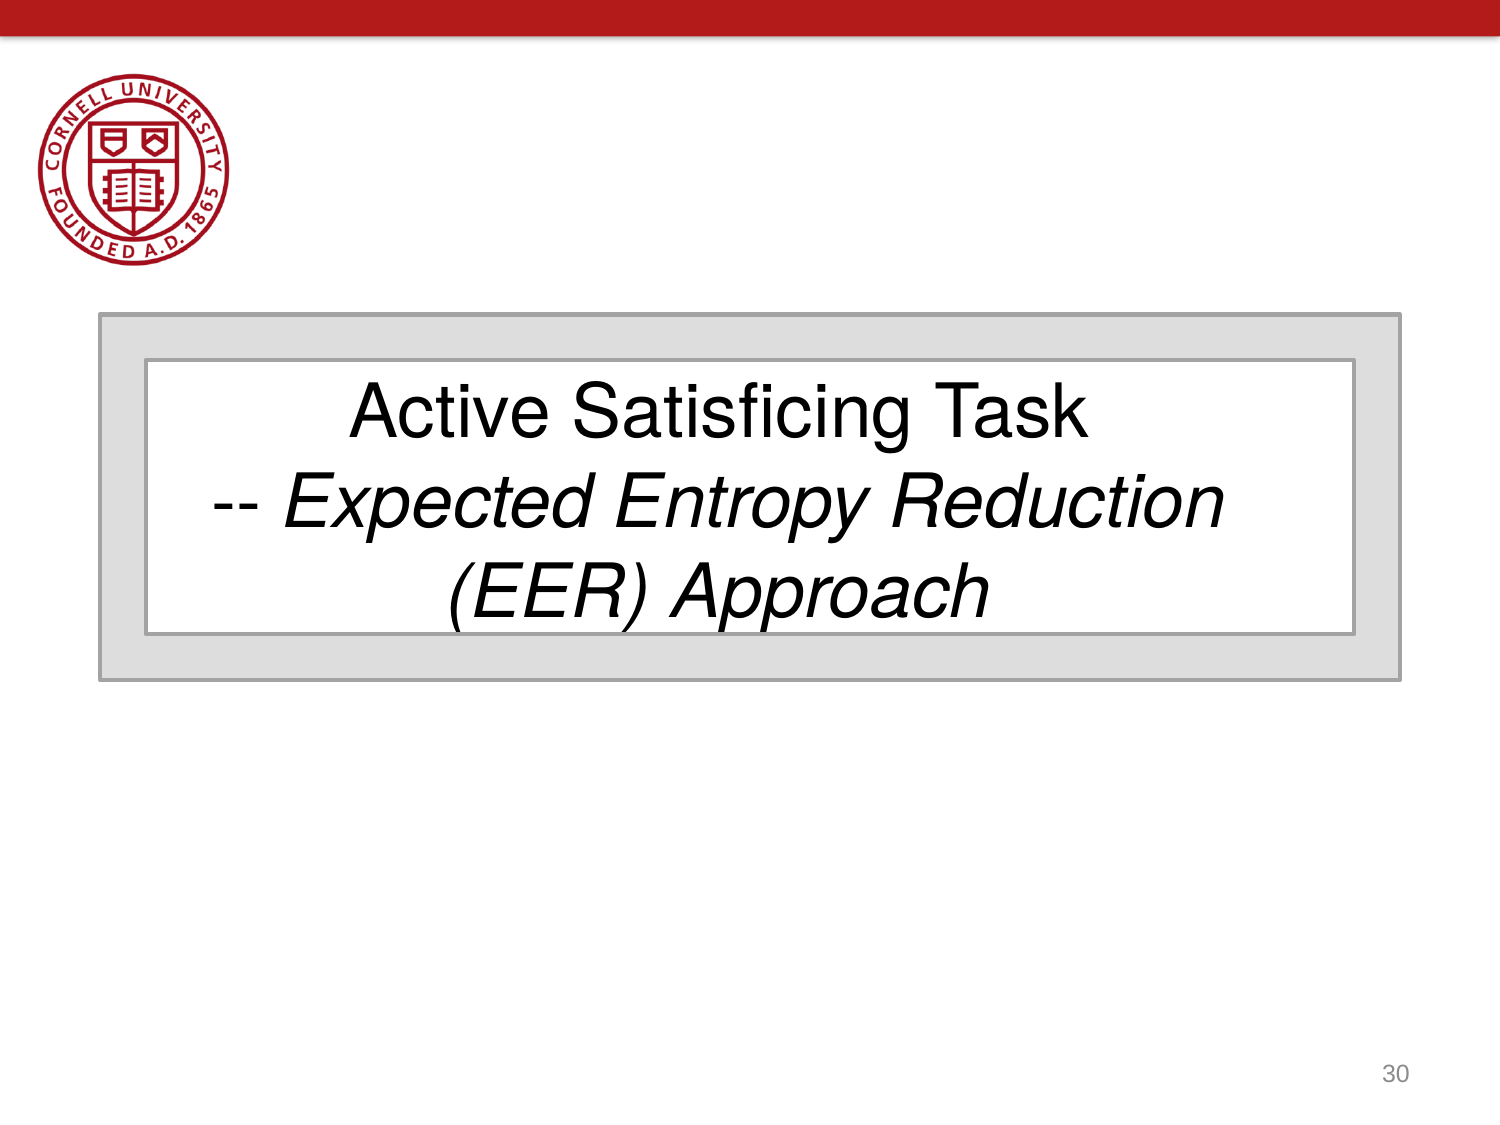

# Active Satisficing Task -- Expected Entropy Reduction (EER) Approach
30